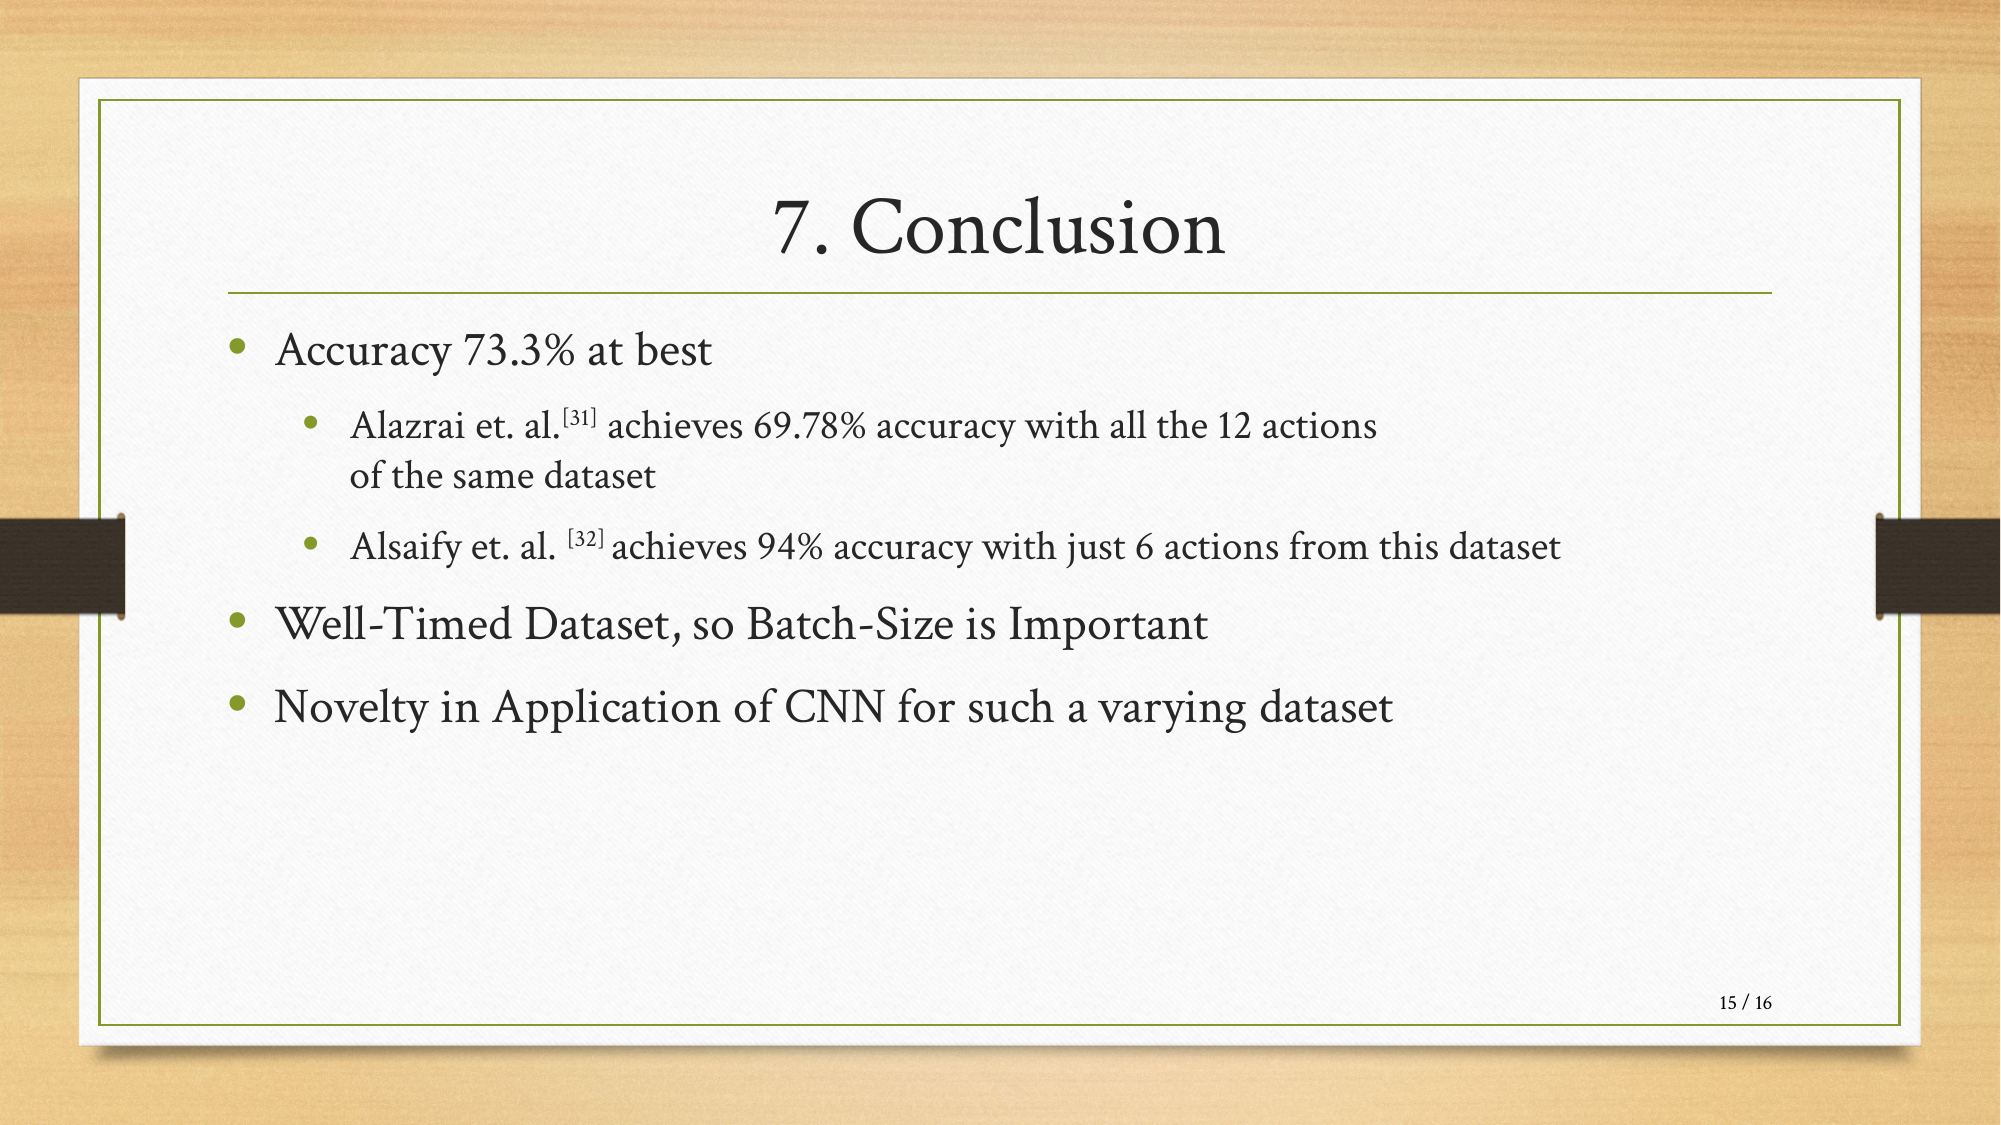

# 7. Conclusion
Accuracy 73.3% at best
Alazrai et. al.[31] achieves 69.78% accuracy with all the 12 actions
of the same dataset
Alsaify et. al. [32] achieves 94% accuracy with just 6 actions from this dataset
Well-Timed Dataset, so Batch-Size is Important
Novelty in Application of CNN for such a varying dataset

15 / 16